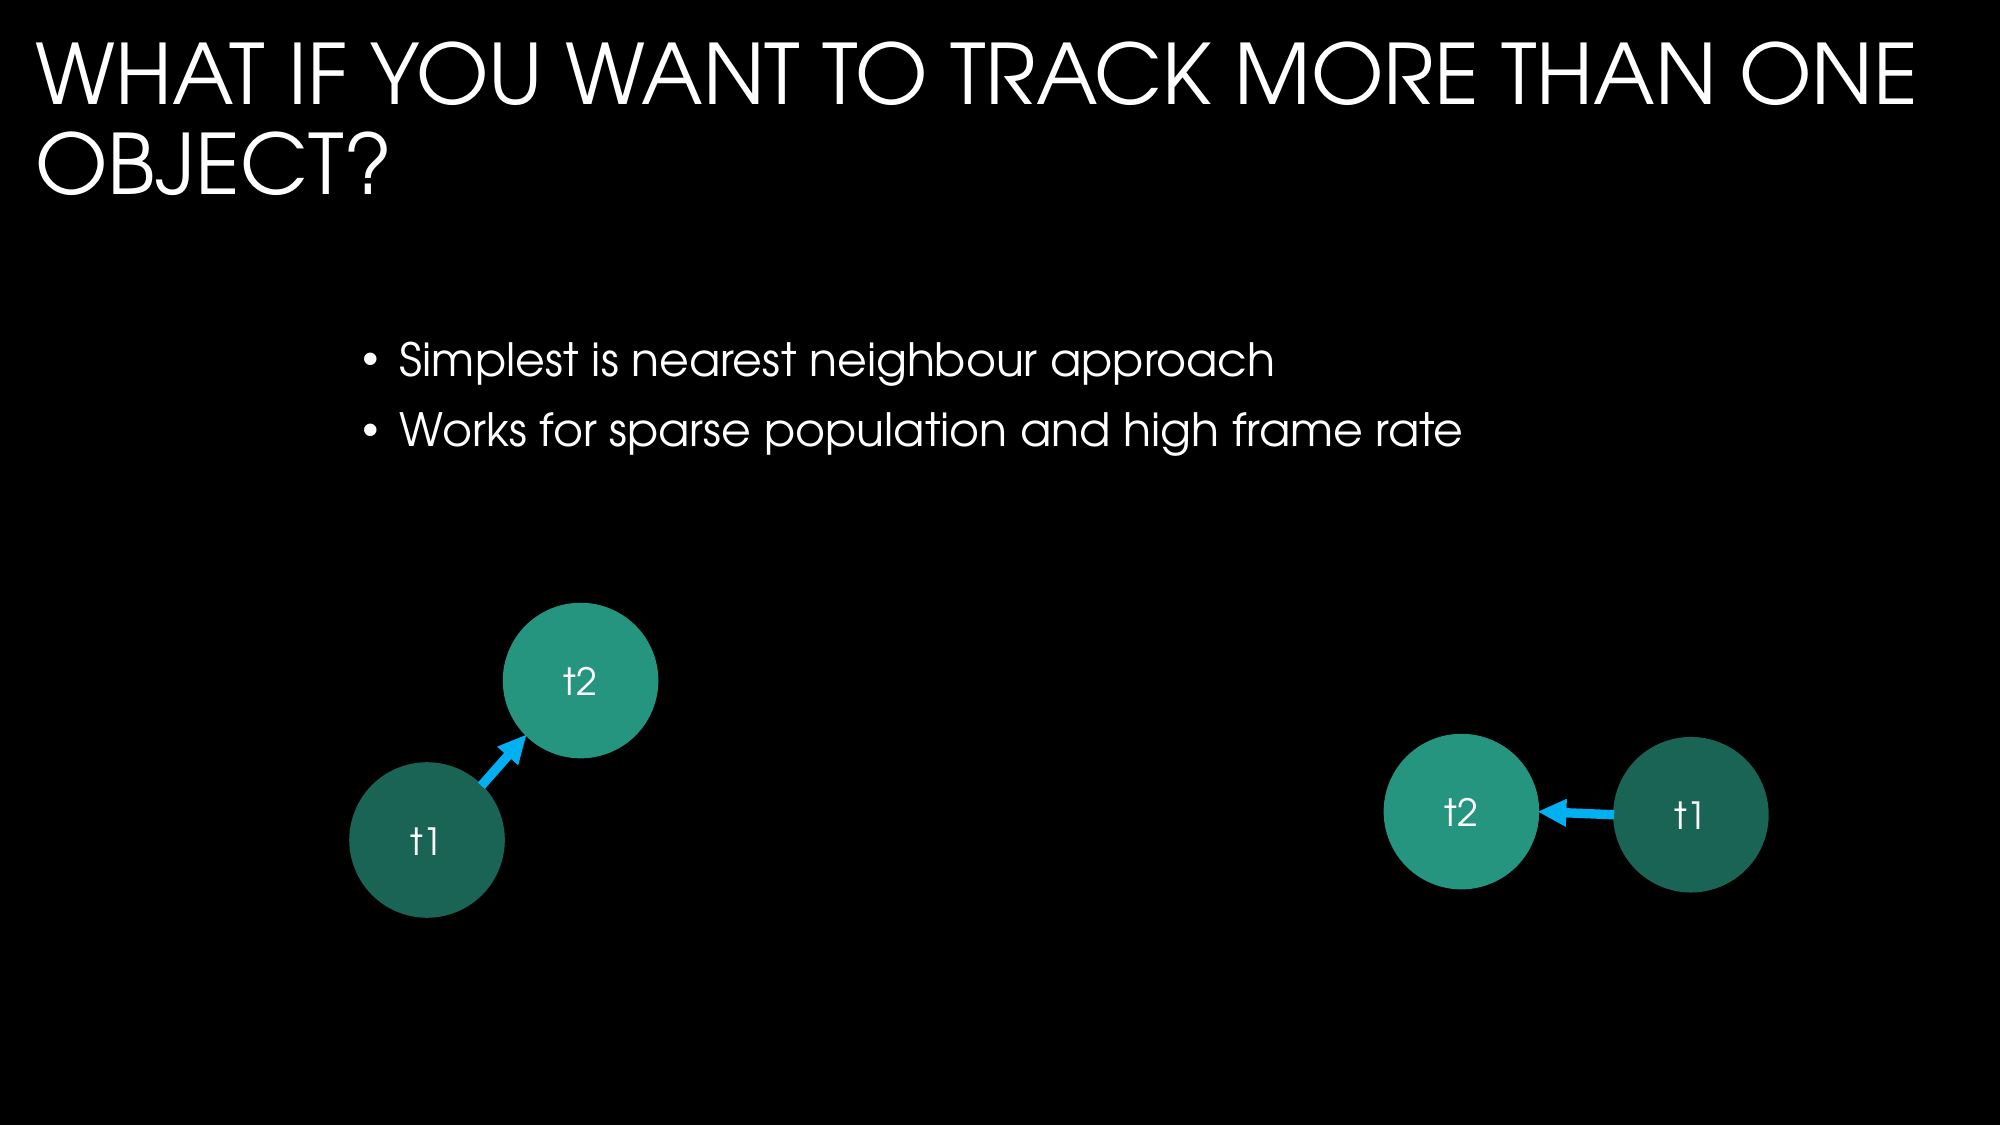

# What if you want to track more than one object?
Simplest is nearest neighbour approach
Works for sparse population and high frame rate
t2
t2
t1
t1